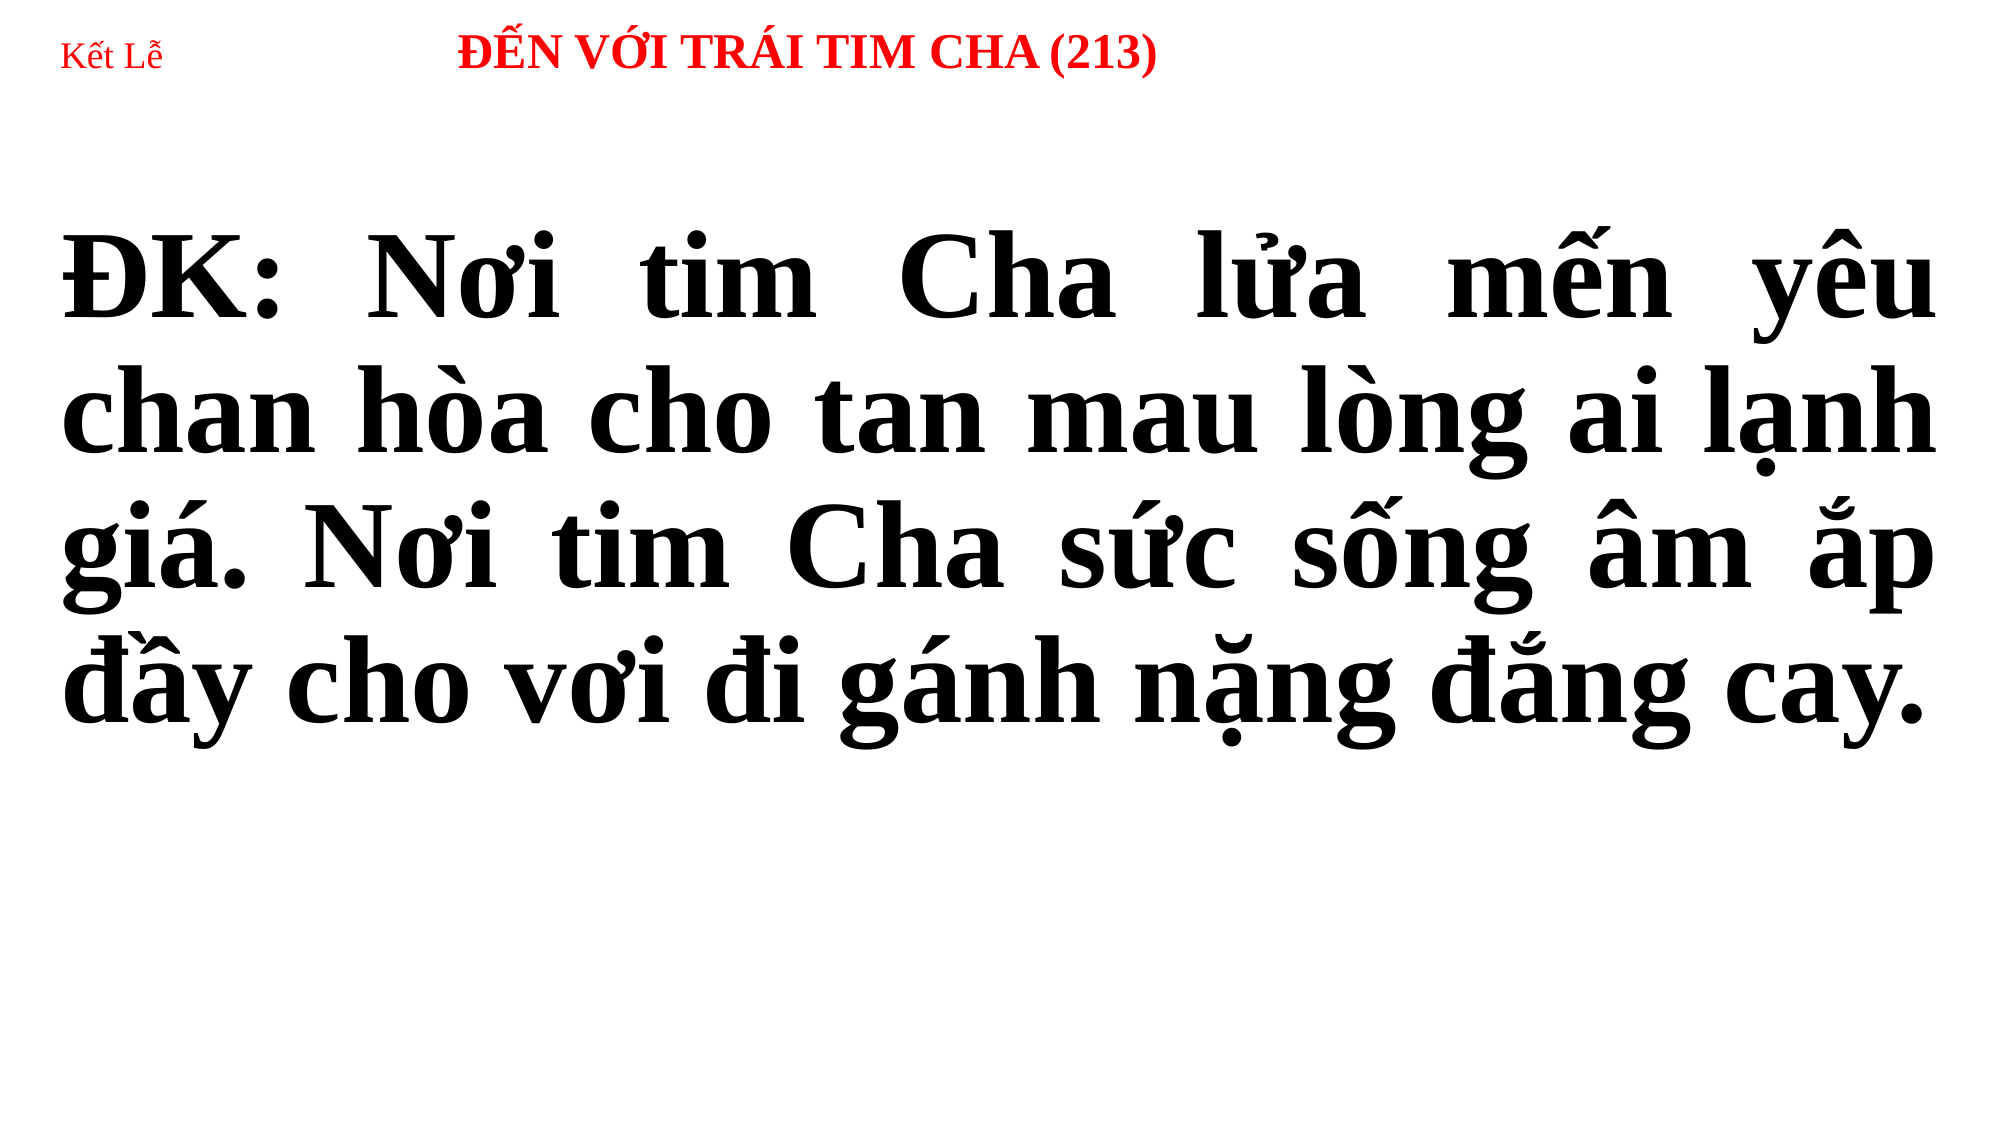

# Kết Lễ                               ĐẾN VỚI TRÁI TIM CHA (213)
ĐK: Nơi tim Cha lửa mến yêu chan hòa cho tan mau lòng ai lạnh giá. Nơi tim Cha sức sống âm ắp đầy cho vơi đi gánh nặng đắng cay.